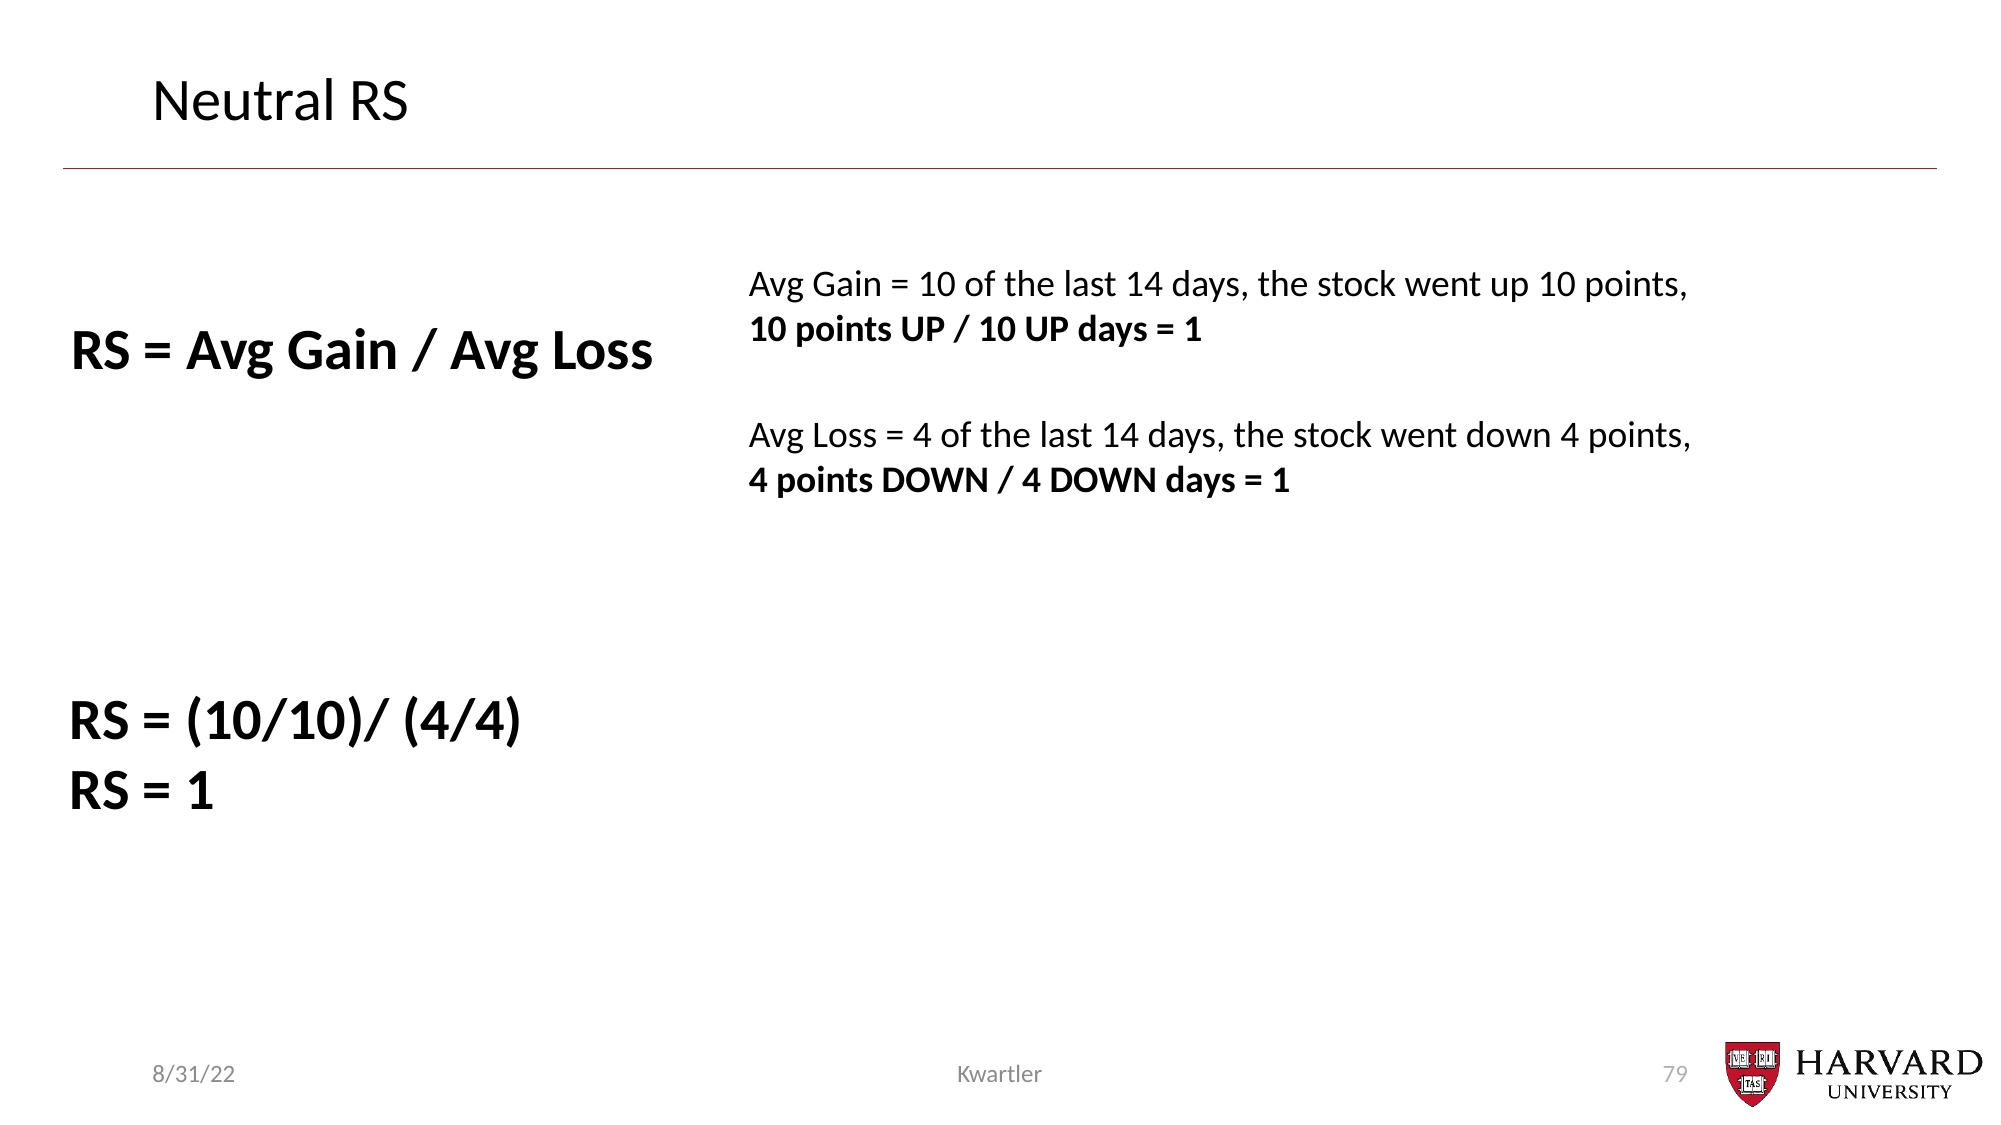

# Neutral RS
Avg Gain = 10 of the last 14 days, the stock went up 10 points,
10 points UP / 10 UP days = 1
RS = Avg Gain / Avg Loss
Avg Loss = 4 of the last 14 days, the stock went down 4 points,
4 points DOWN / 4 DOWN days = 1
RS = (10/10)/ (4/4)
RS = 1
8/31/22
Kwartler
79